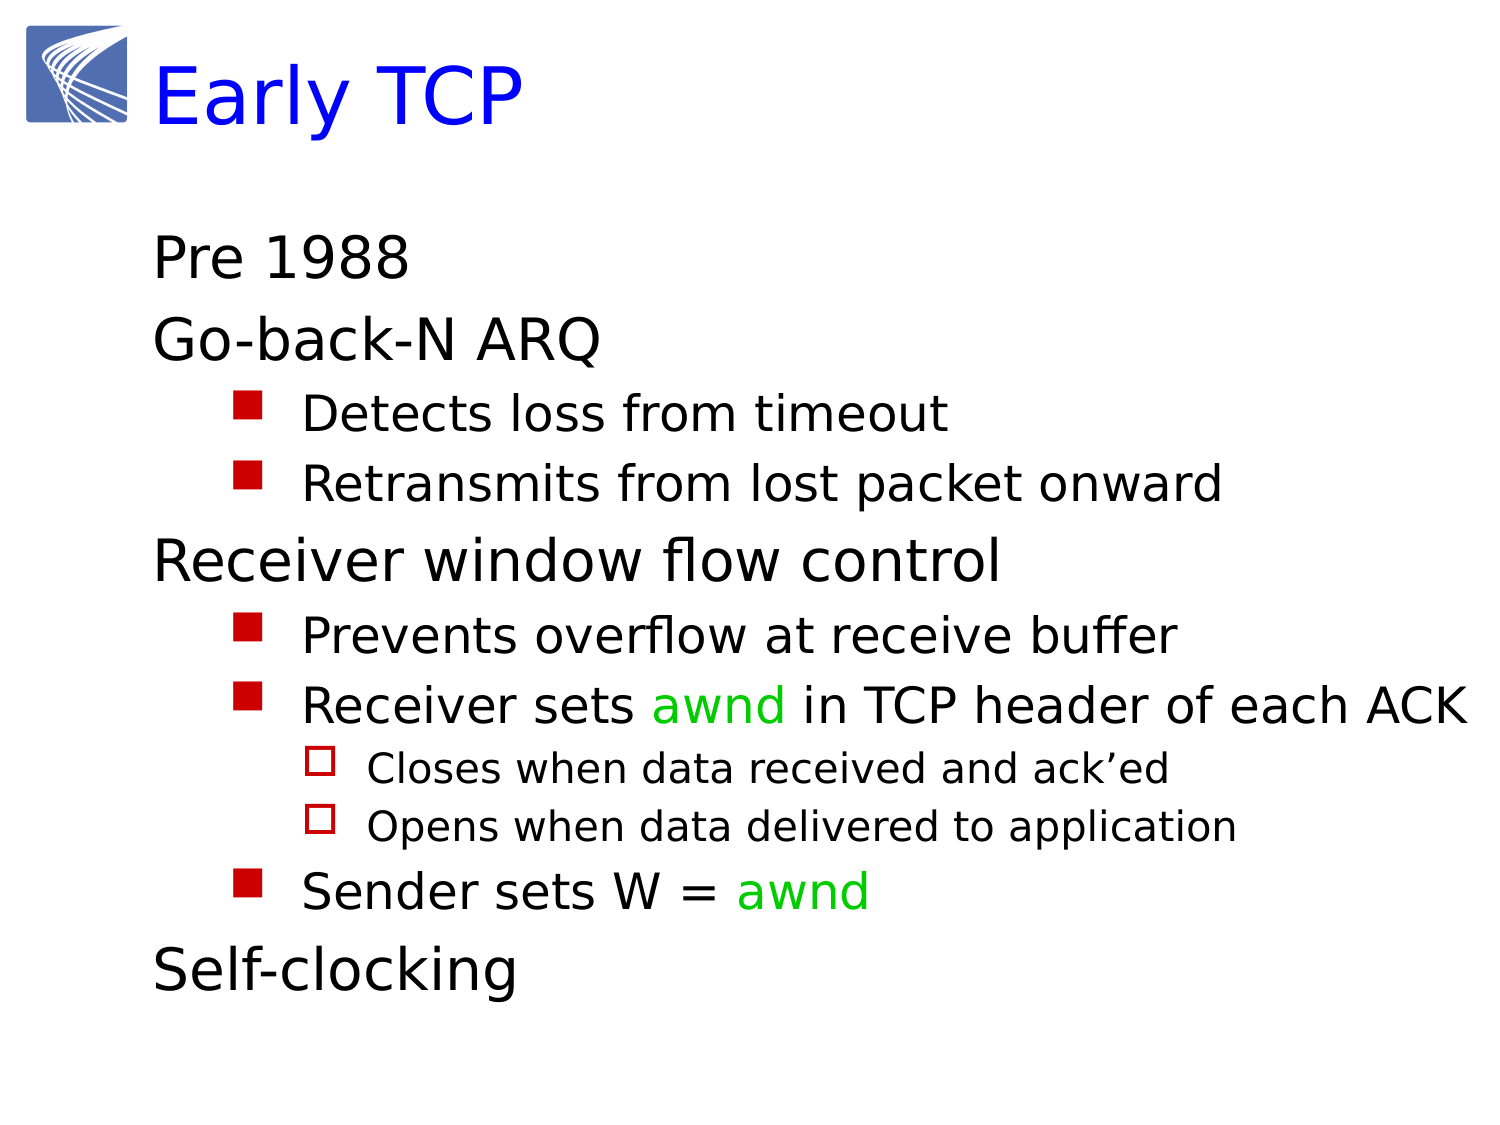

# Early TCP
Pre 1988
Go-back-N ARQ
Detects loss from timeout
Retransmits from lost packet onward
Receiver window flow control
Prevents overflow at receive buffer
Receiver sets awnd in TCP header of each ACK
Closes when data received and ack’ed
Opens when data delivered to application
Sender sets W = awnd
Self-clocking